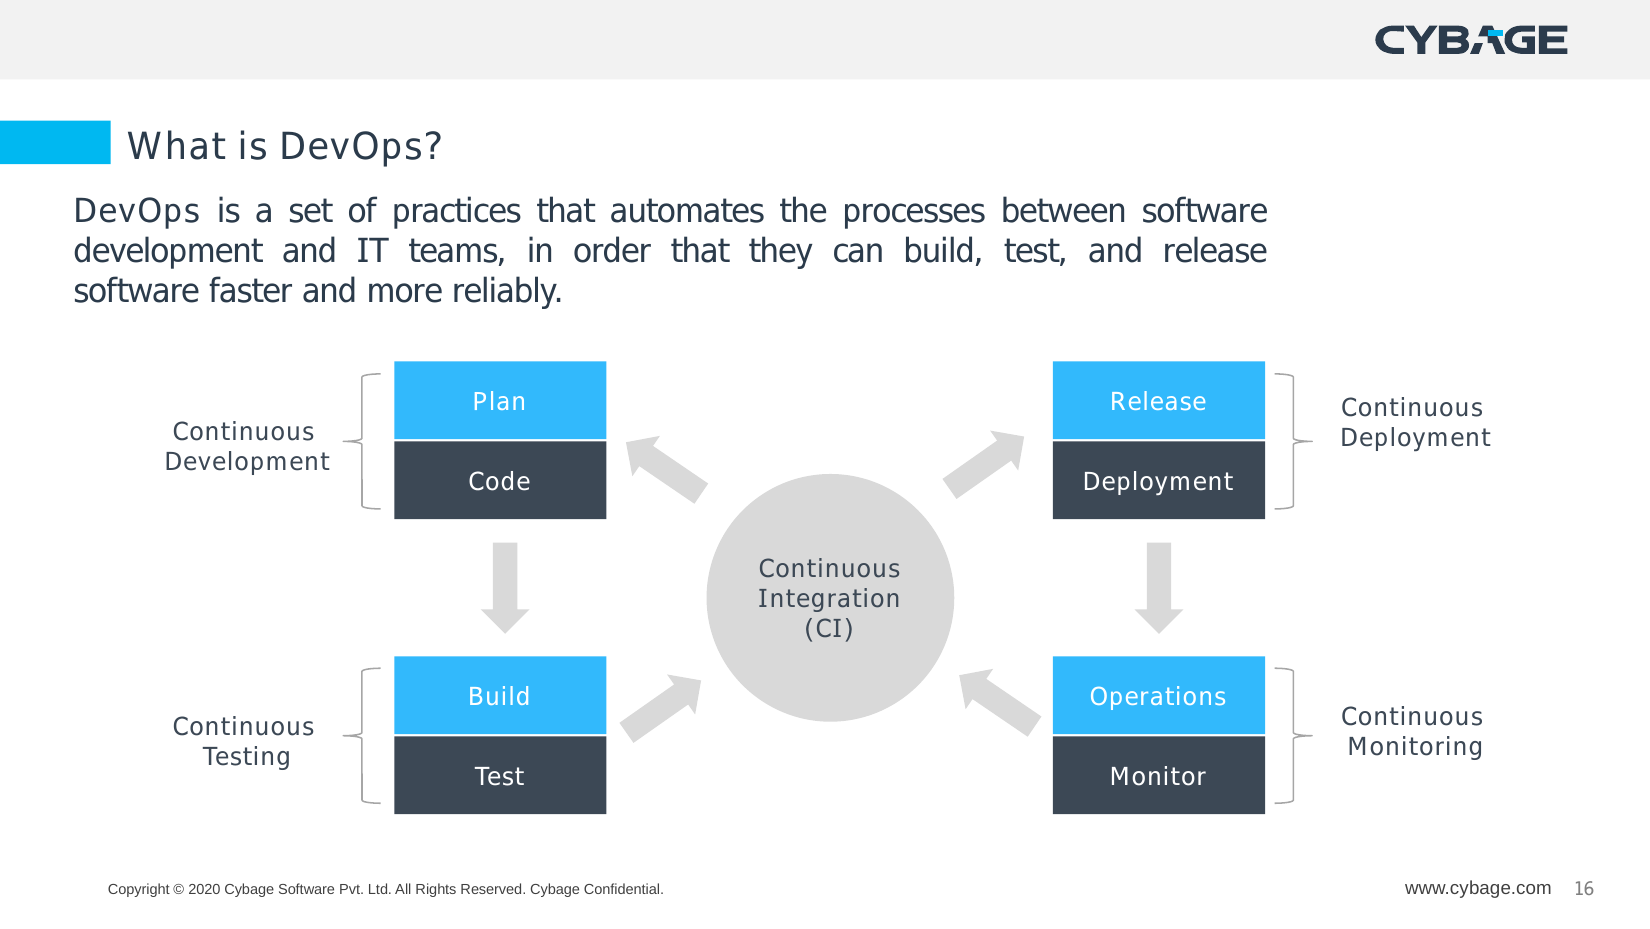

What is DevOps?

DevOps is a set of practices that automates the processes between software development and IT teams, in order that they can build, test, and release software faster and more reliably.
Plan
Release

Continuous
Deployment
Continuous
Development

Code
Deployment

Continuous Integration (CI)

Build
Operations

Continuous
Monitoring
Continuous
Testing
Test
Monitor